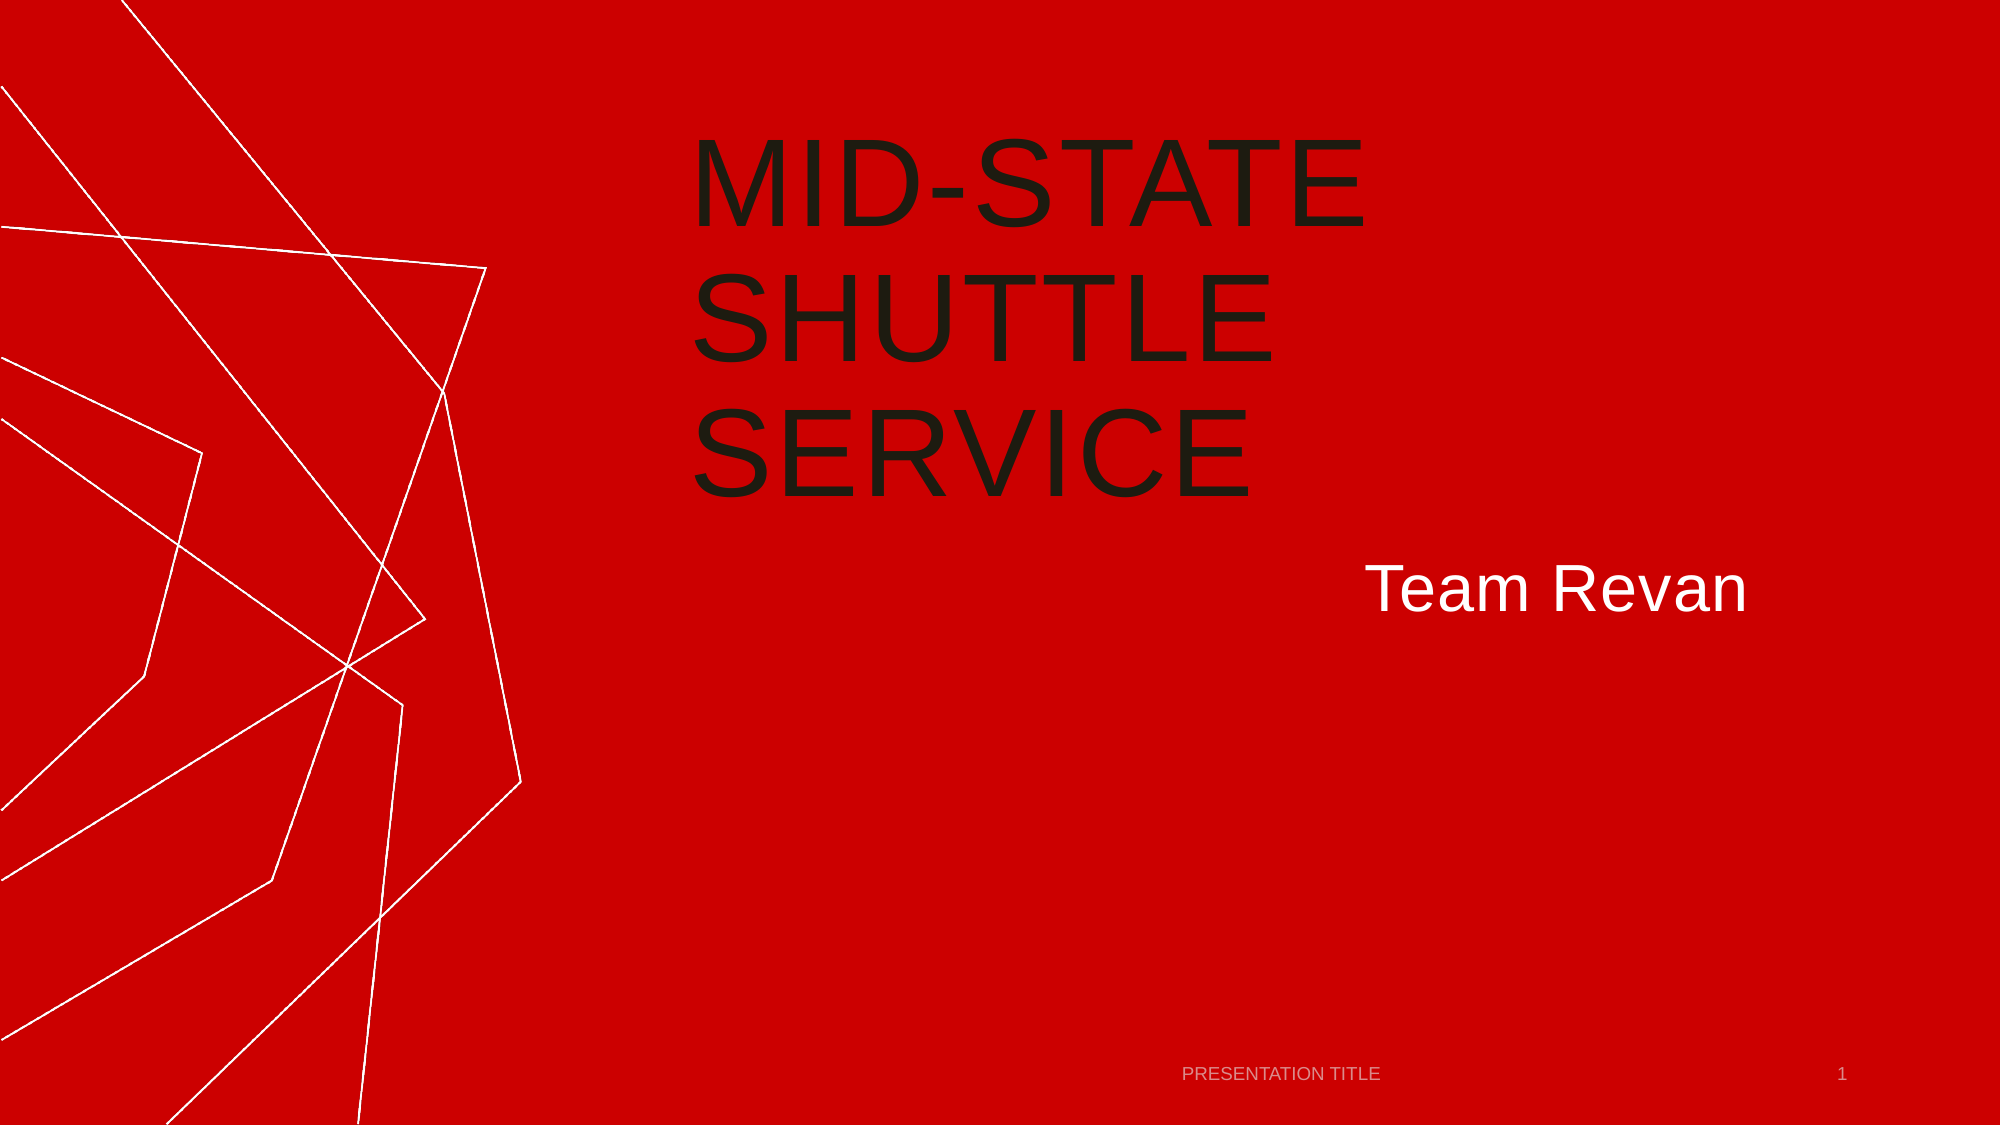

# Mid-state Shuttle service
Team Revan
PRESENTATION TITLE
1